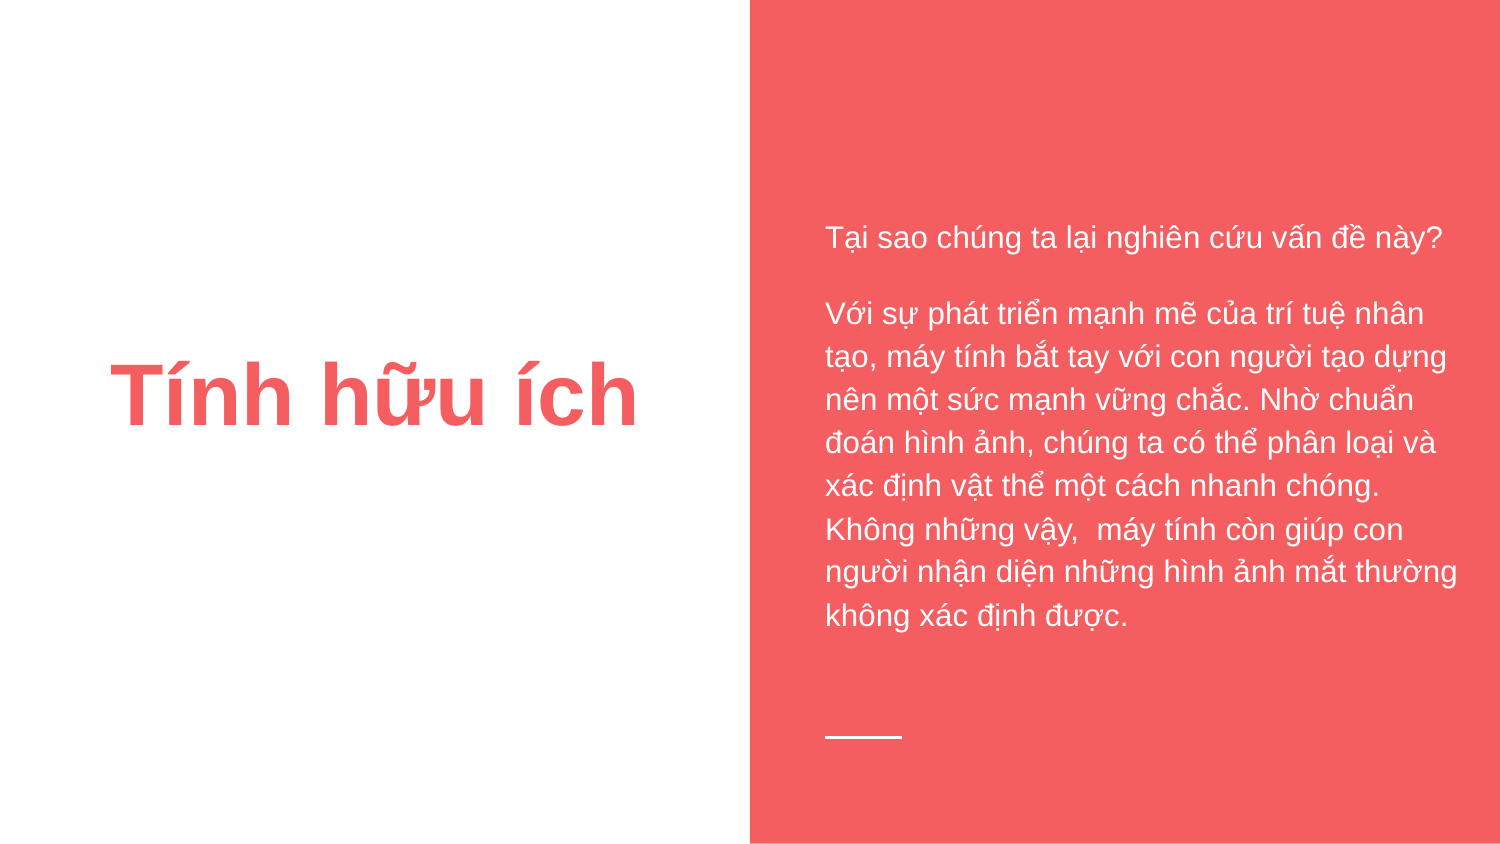

Tại sao chúng ta lại nghiên cứu vấn đề này?
Với sự phát triển mạnh mẽ của trí tuệ nhân tạo, máy tính bắt tay với con người tạo dựng nên một sức mạnh vững chắc. Nhờ chuẩn đoán hình ảnh, chúng ta có thể phân loại và xác định vật thể một cách nhanh chóng.  Không những vậy,  máy tính còn giúp con người nhận diện những hình ảnh mắt thường không xác định được.
# Tính hữu ích